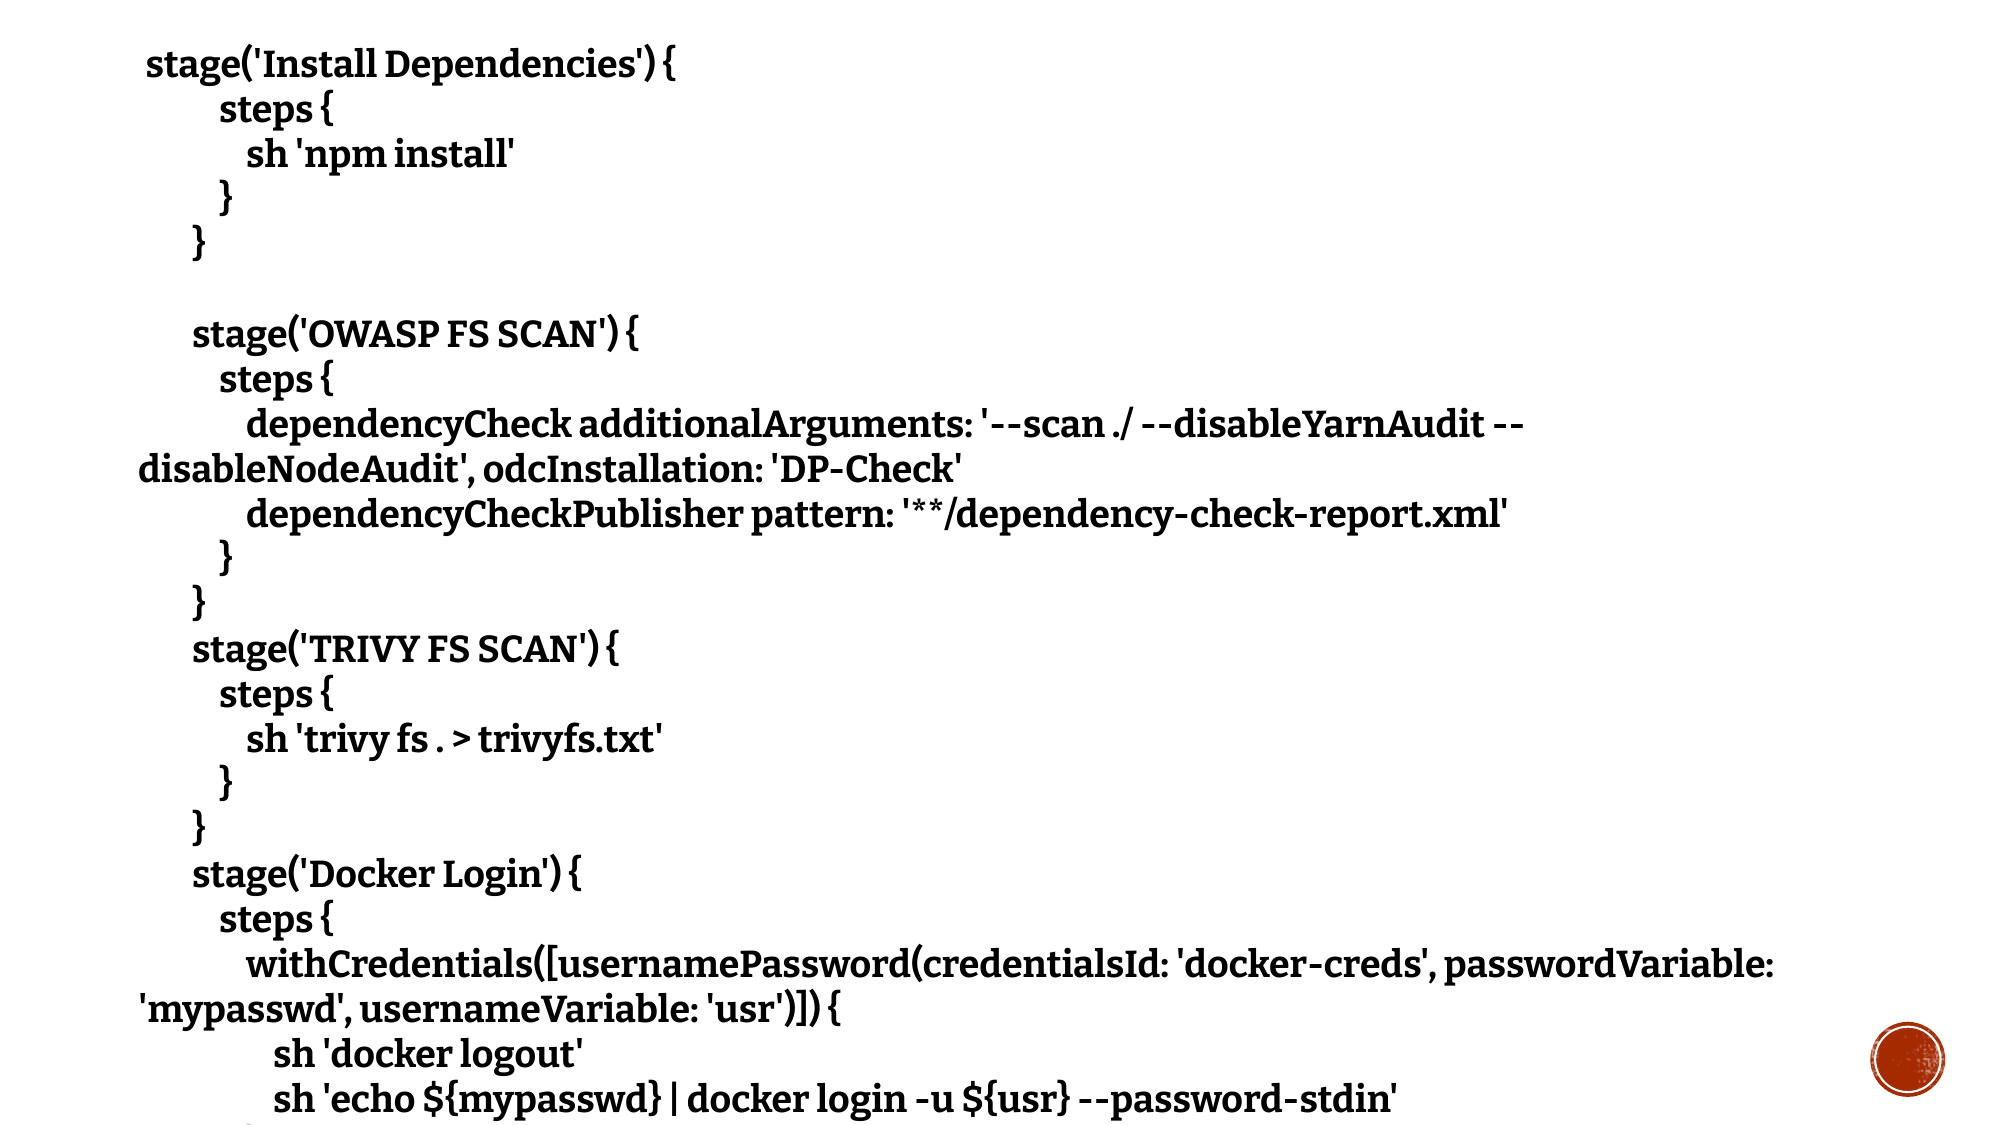

stage('Install Dependencies') {
            steps {
                sh 'npm install'
            }
        }

        stage('OWASP FS SCAN') {
            steps {
                dependencyCheck additionalArguments: '--scan ./ --disableYarnAudit --disableNodeAudit', odcInstallation: 'DP-Check'
                dependencyCheckPublisher pattern: '**/dependency-check-report.xml'
            }
        }
        stage('TRIVY FS SCAN') {
            steps {
                sh 'trivy fs . > trivyfs.txt'
            }
        }
        stage('Docker Login') {
            steps {
                withCredentials([usernamePassword(credentialsId: 'docker-creds', passwordVariable: 'mypasswd', usernameVariable: 'usr')]) {
                    sh 'docker logout'
                    sh 'echo ${mypasswd} | docker login -u ${usr} --password-stdin'
                }
            }
        }